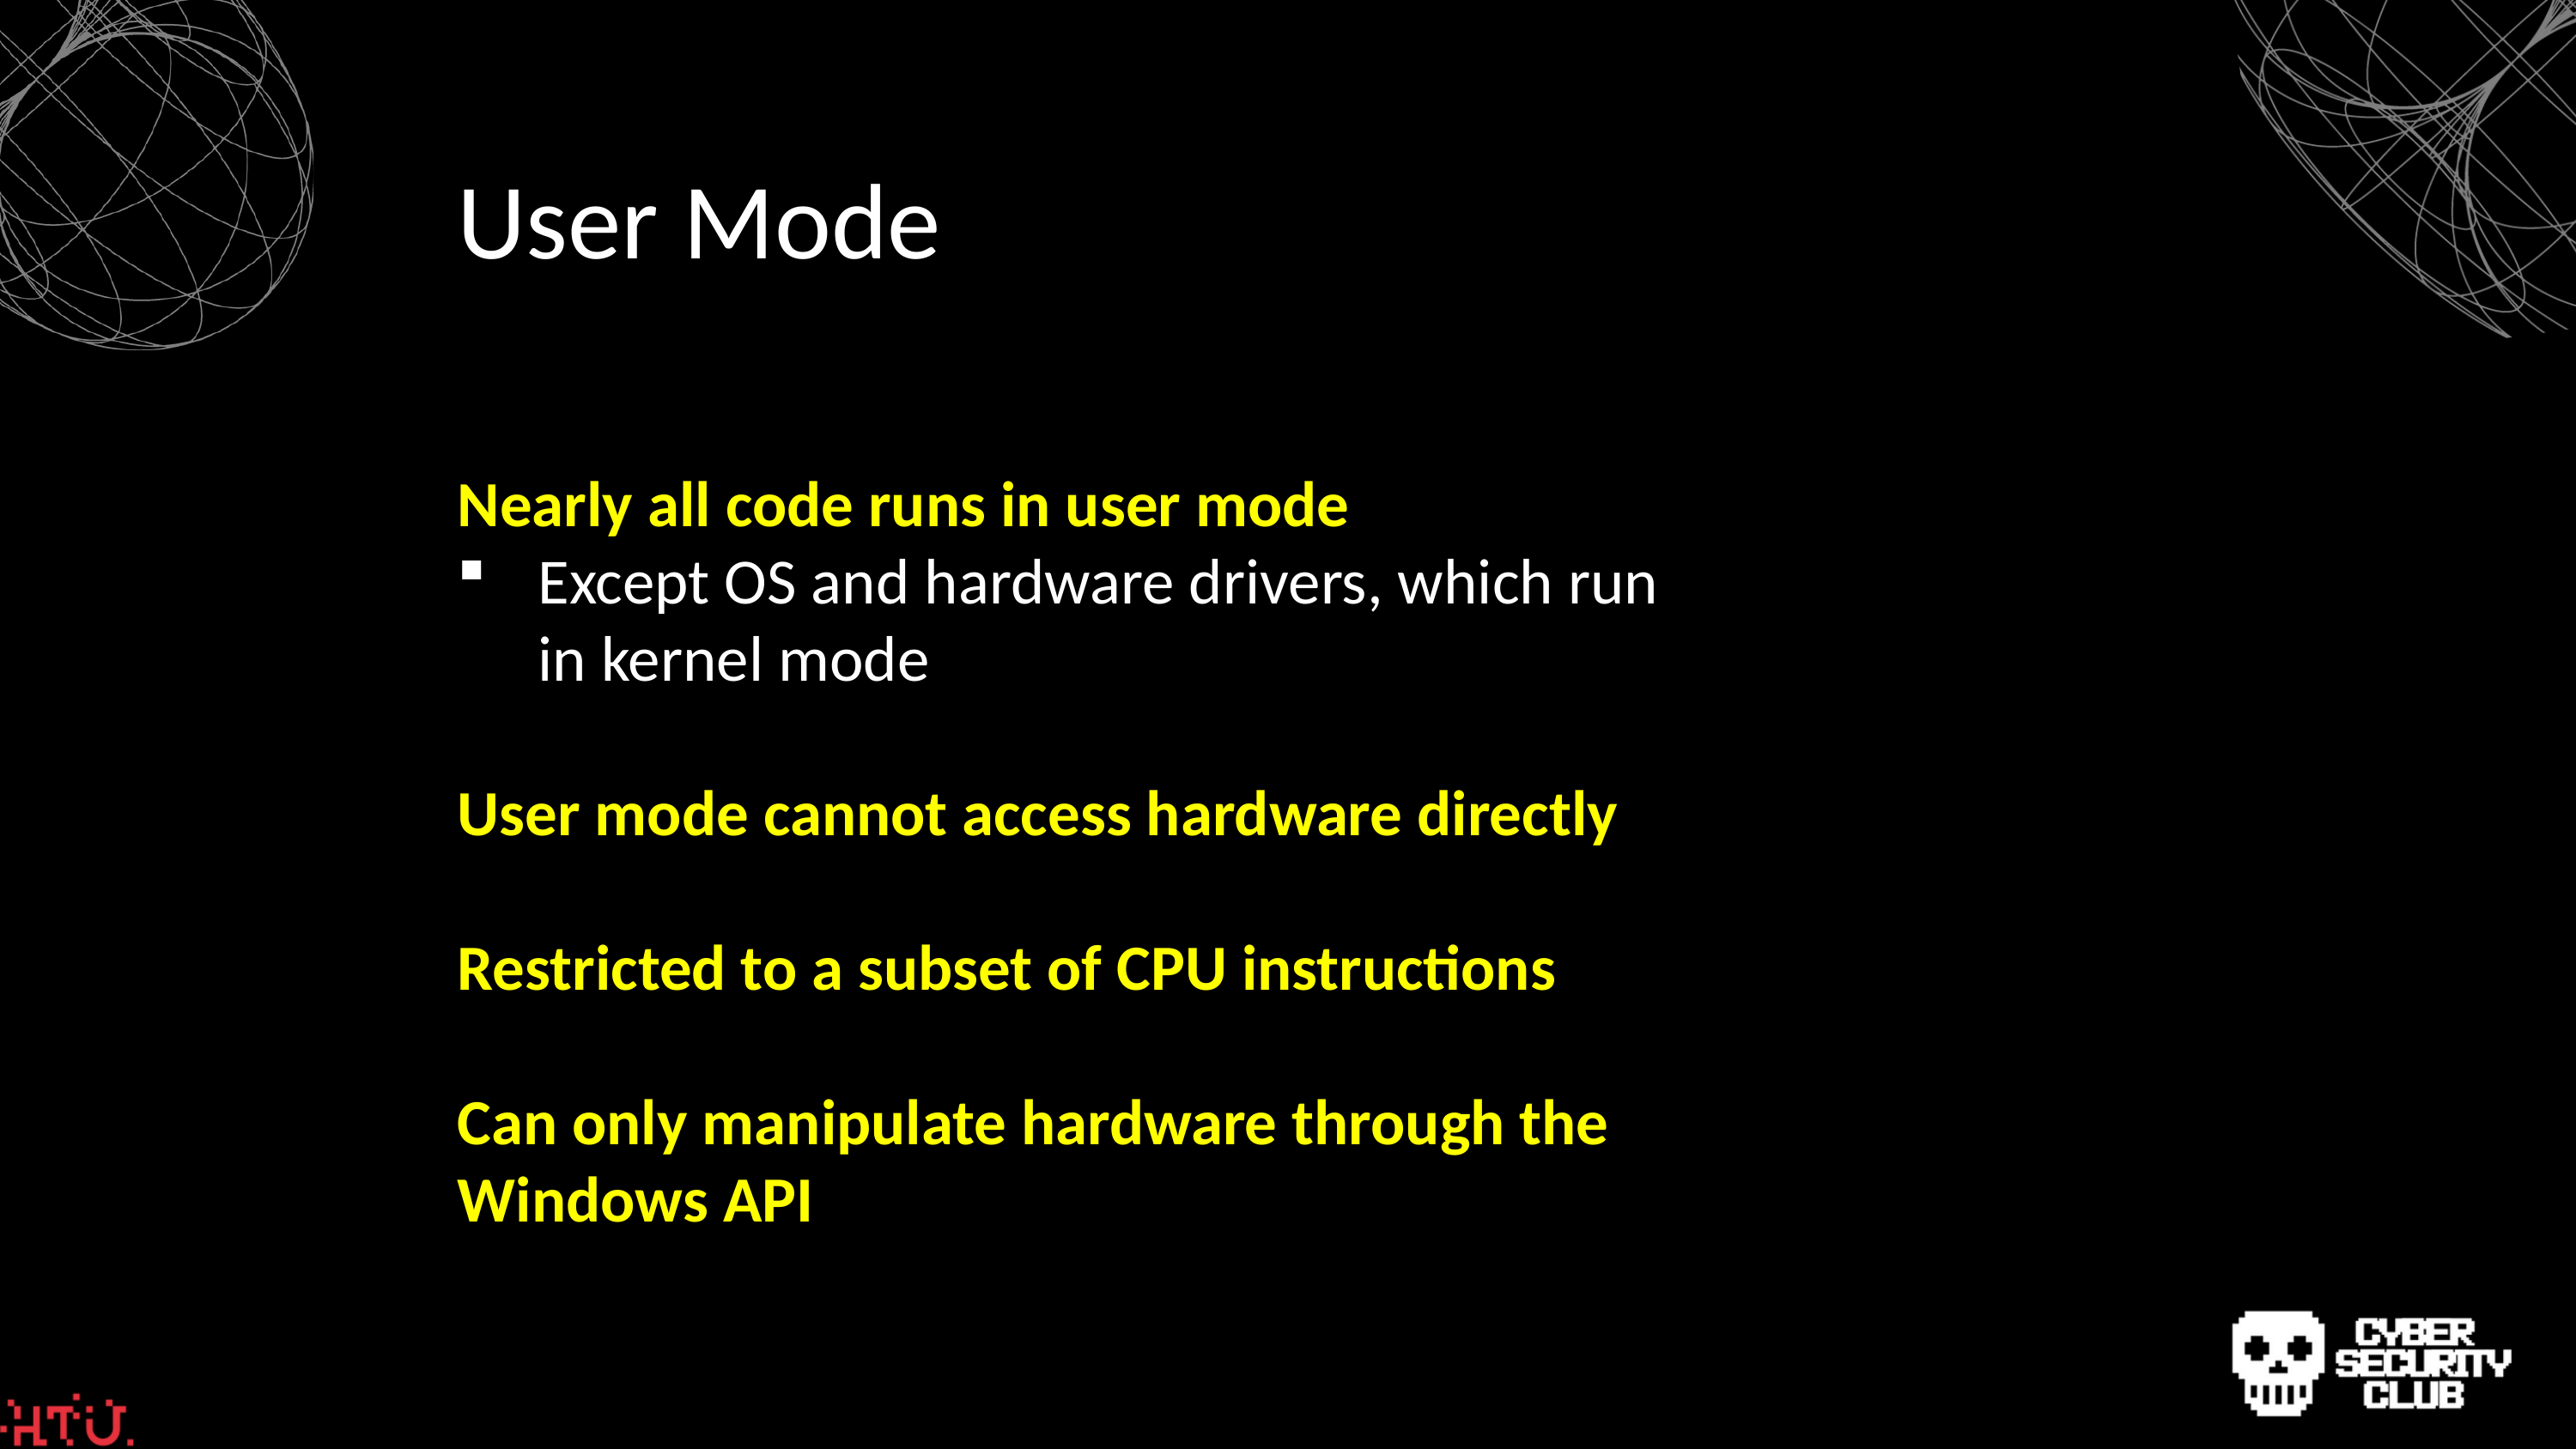

User Mode
Nearly all code runs in user mode
Except OS and hardware drivers, which run in kernel mode

User mode cannot access hardware directly

Restricted to a subset of CPU instructions

Can only manipulate hardware through the Windows API